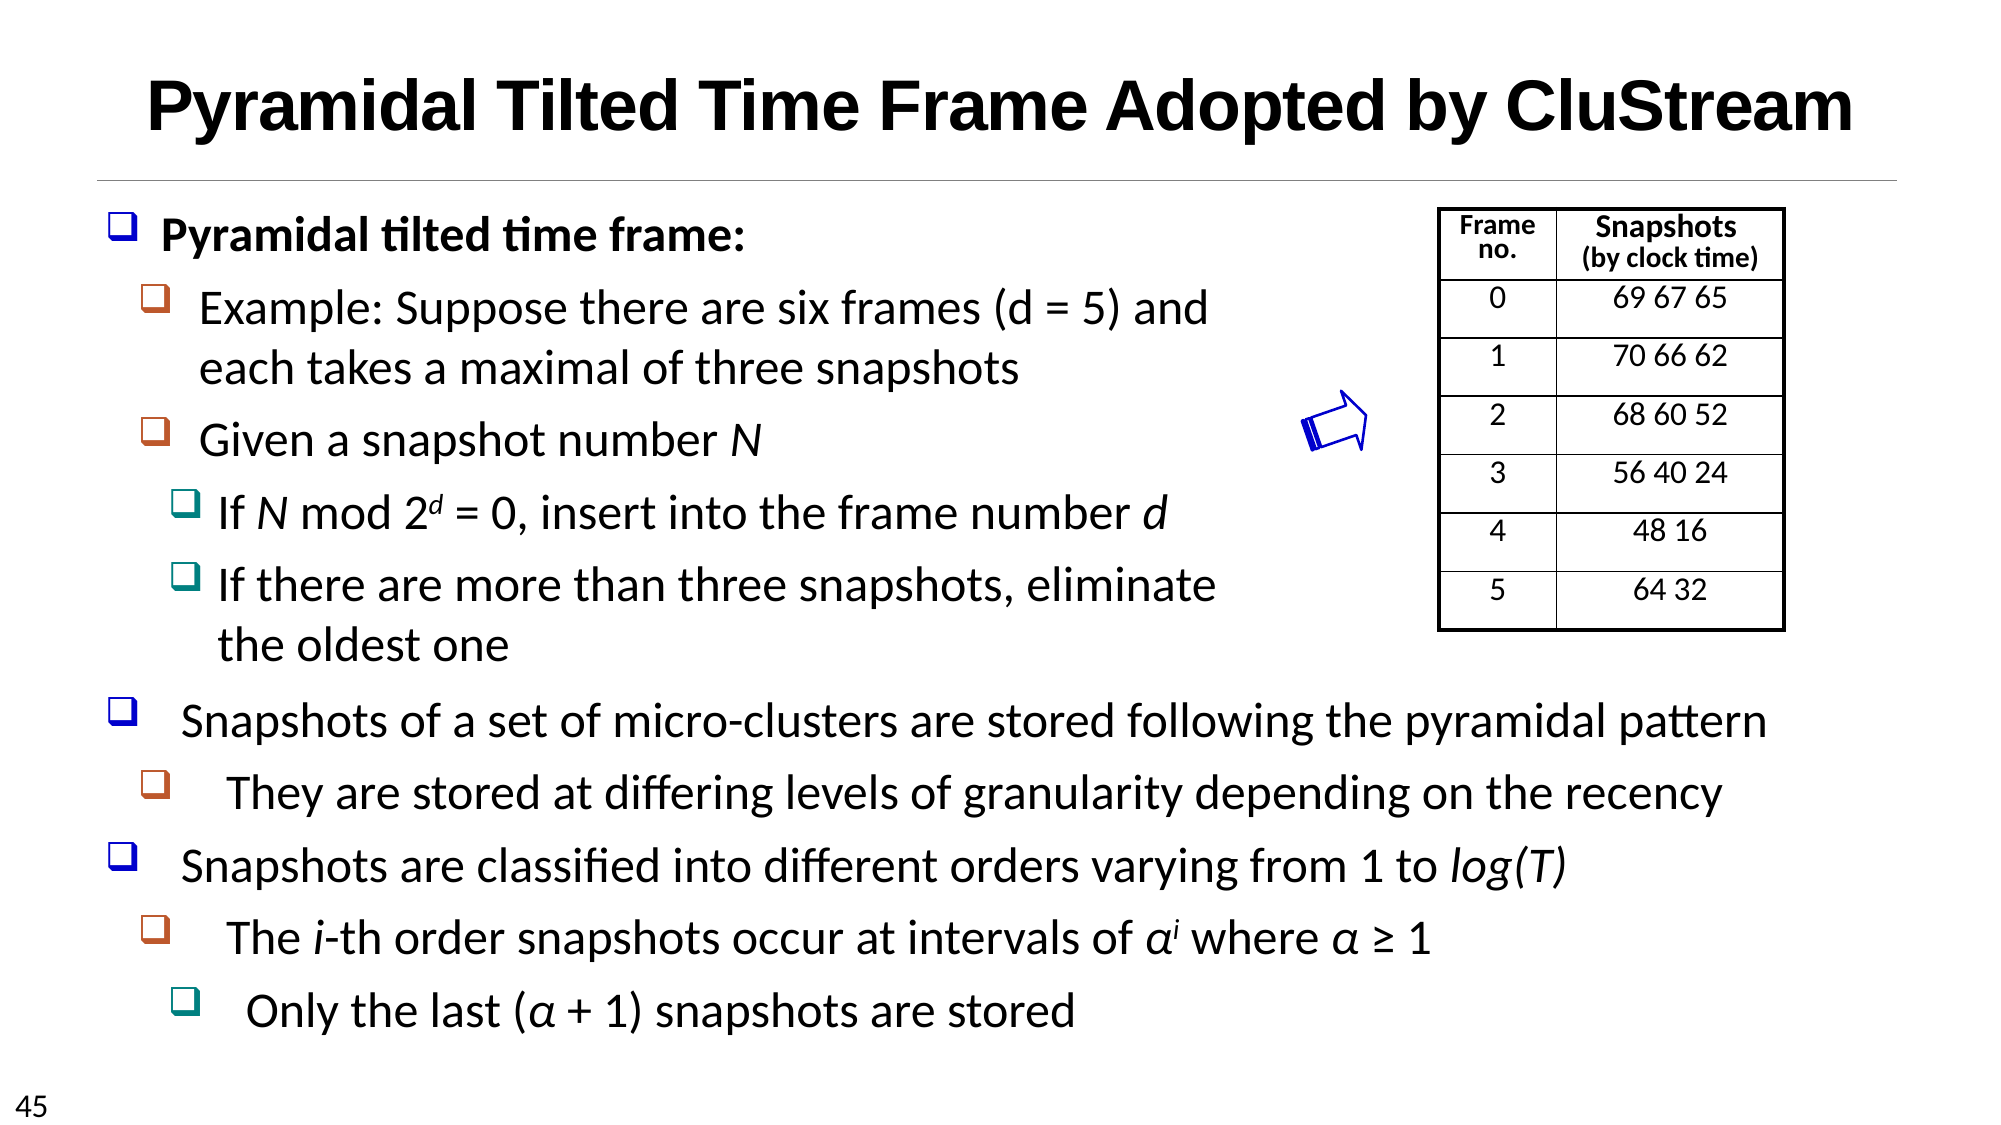

# Pyramidal Tilted Time Frame Adopted by CluStream
Pyramidal tilted time frame:
Example: Suppose there are six frames (d = 5) and each takes a maximal of three snapshots
Given a snapshot number N
If N mod 2d = 0, insert into the frame number d
If there are more than three snapshots, eliminate the oldest one
| Frame no. | Snapshots (by clock time) |
| --- | --- |
| 0 | 69 67 65 |
| 1 | 70 66 62 |
| 2 | 68 60 52 |
| 3 | 56 40 24 |
| 4 | 48 16 |
| 5 | 64 32 |

Snapshots of a set of micro-clusters are stored following the pyramidal pattern
They are stored at differing levels of granularity depending on the recency
Snapshots are classified into different orders varying from 1 to log(T)
The i-th order snapshots occur at intervals of αi where α ≥ 1
Only the last (α + 1) snapshots are stored